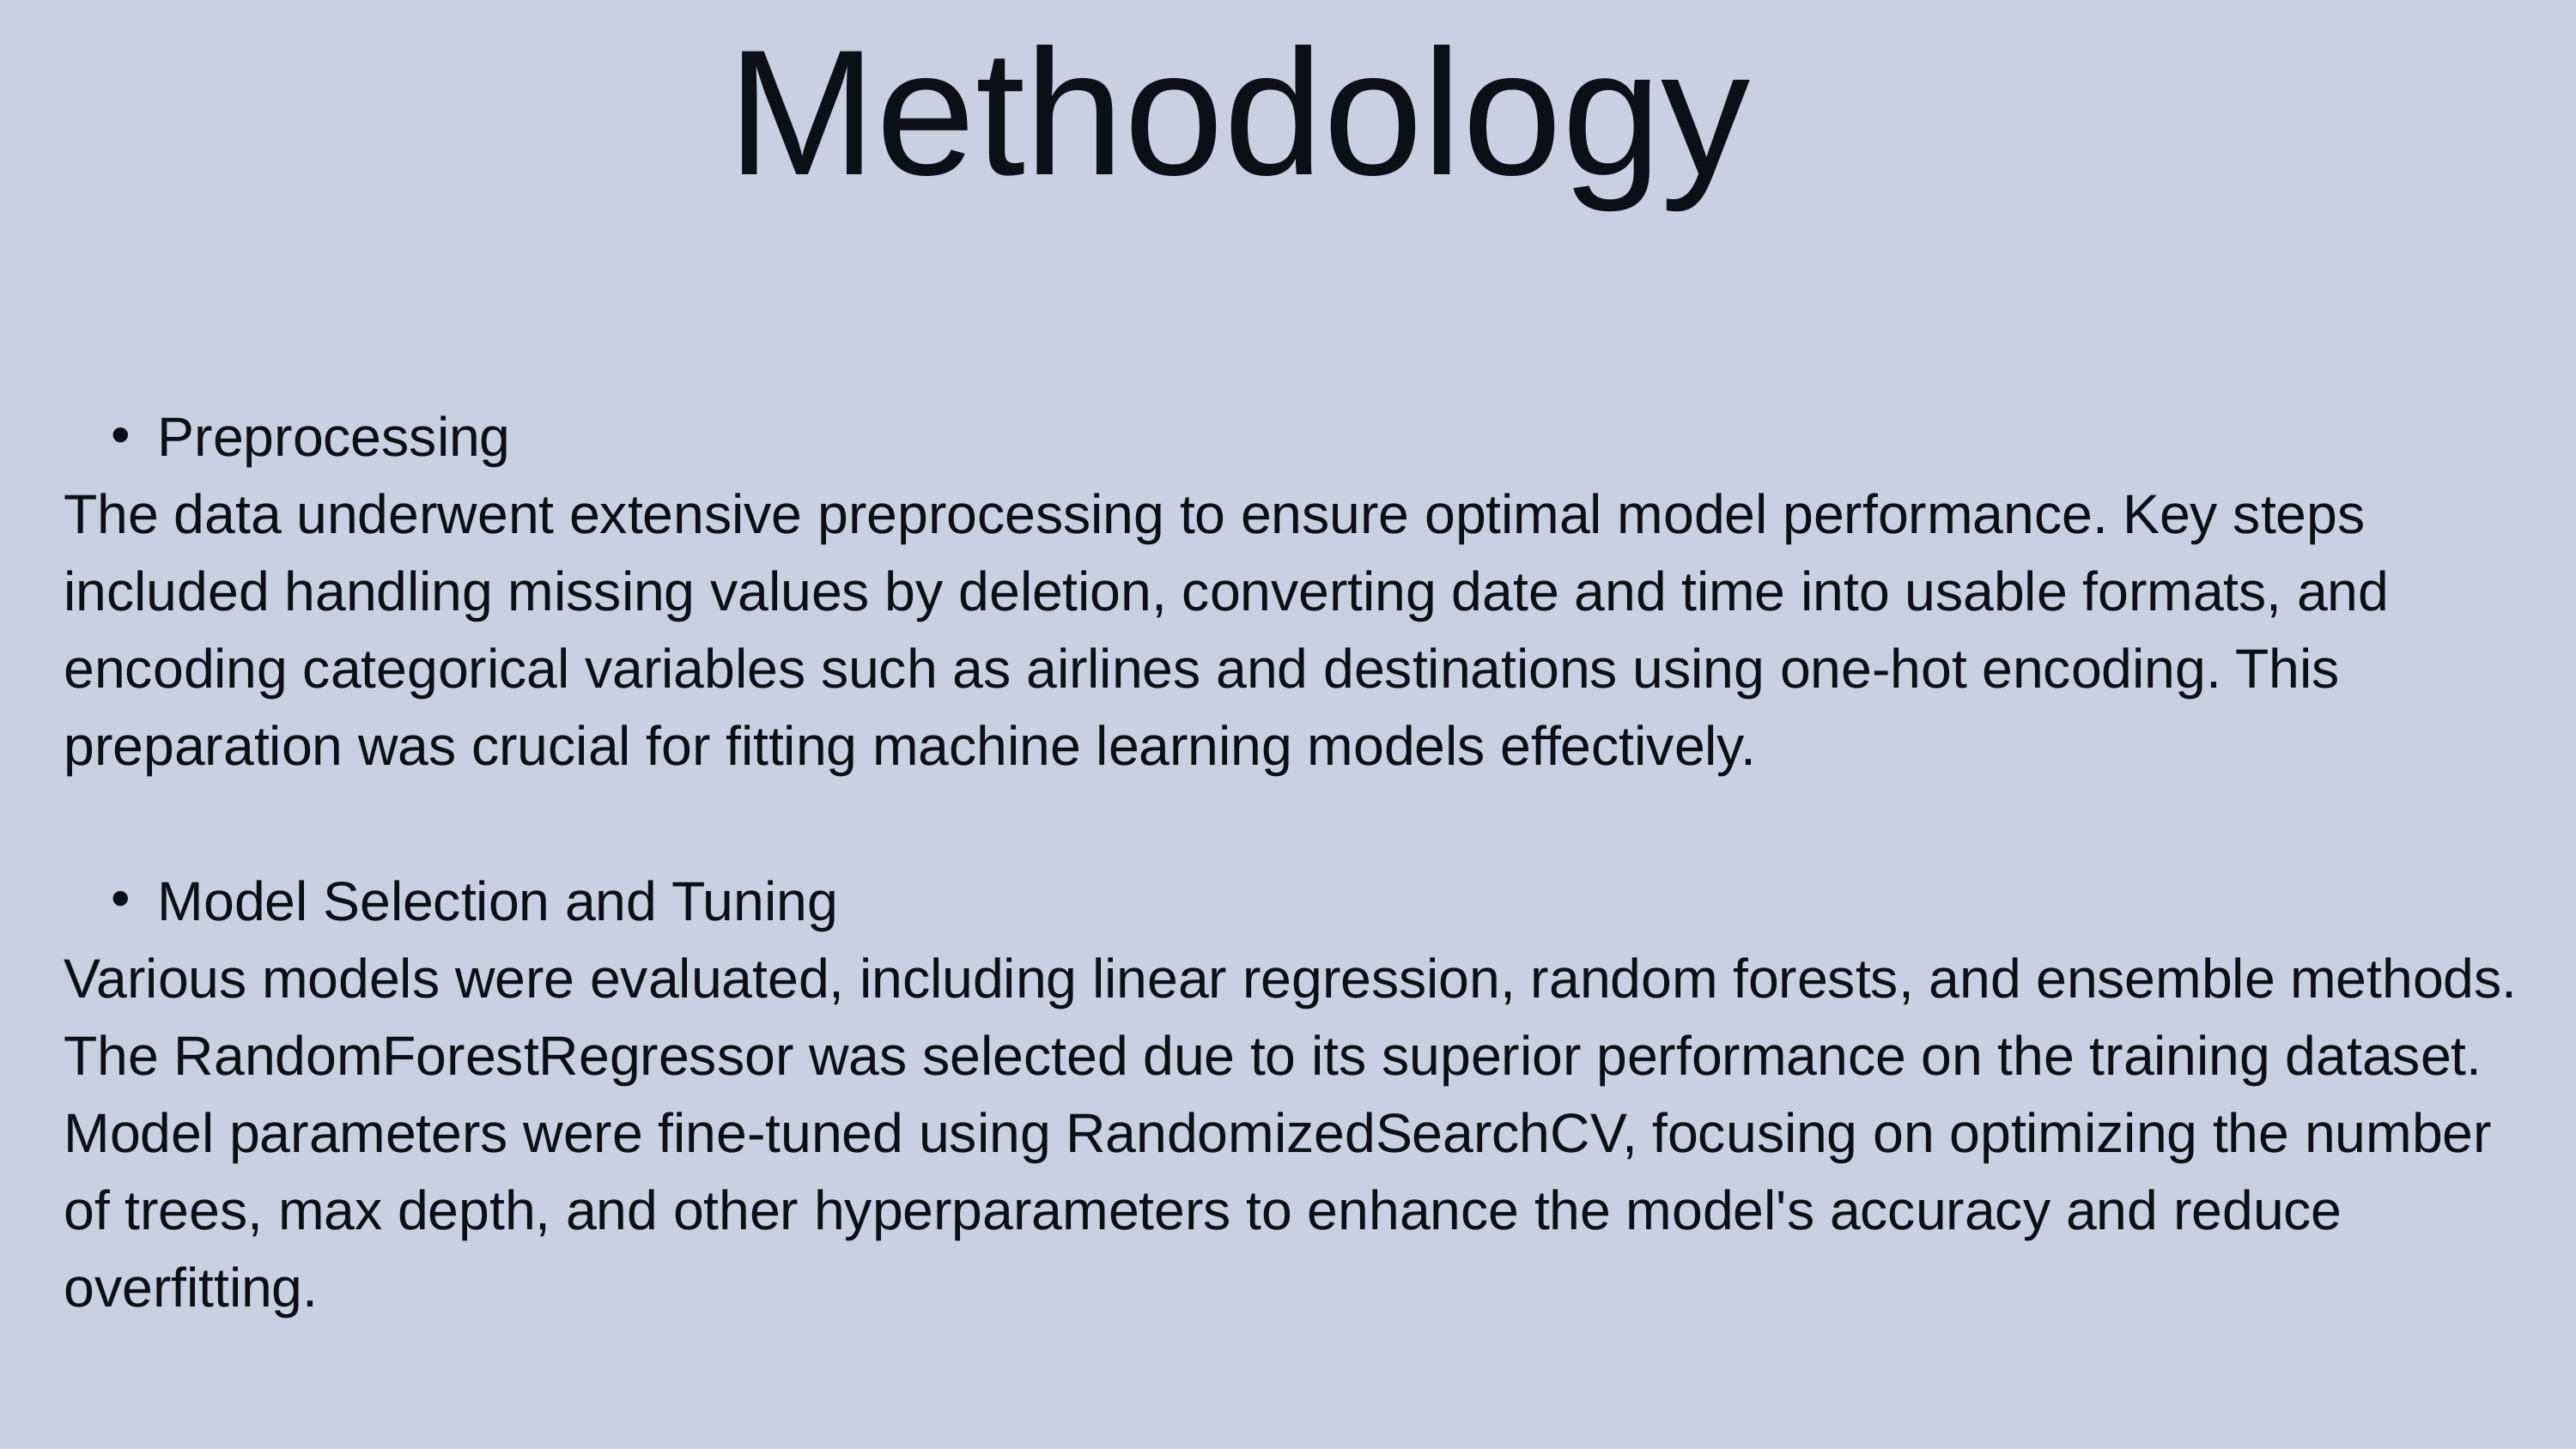

Methodology

Preprocessing
The data underwent extensive preprocessing to ensure optimal model performance. Key steps included handling missing values by deletion, converting date and time into usable formats, and encoding categorical variables such as airlines and destinations using one-hot encoding. This preparation was crucial for fitting machine learning models effectively.

Model Selection and Tuning
Various models were evaluated, including linear regression, random forests, and ensemble methods. The RandomForestRegressor was selected due to its superior performance on the training dataset. Model parameters were fine-tuned using RandomizedSearchCV, focusing on optimizing the number of trees, max depth, and other hyperparameters to enhance the model's accuracy and reduce overfitting.